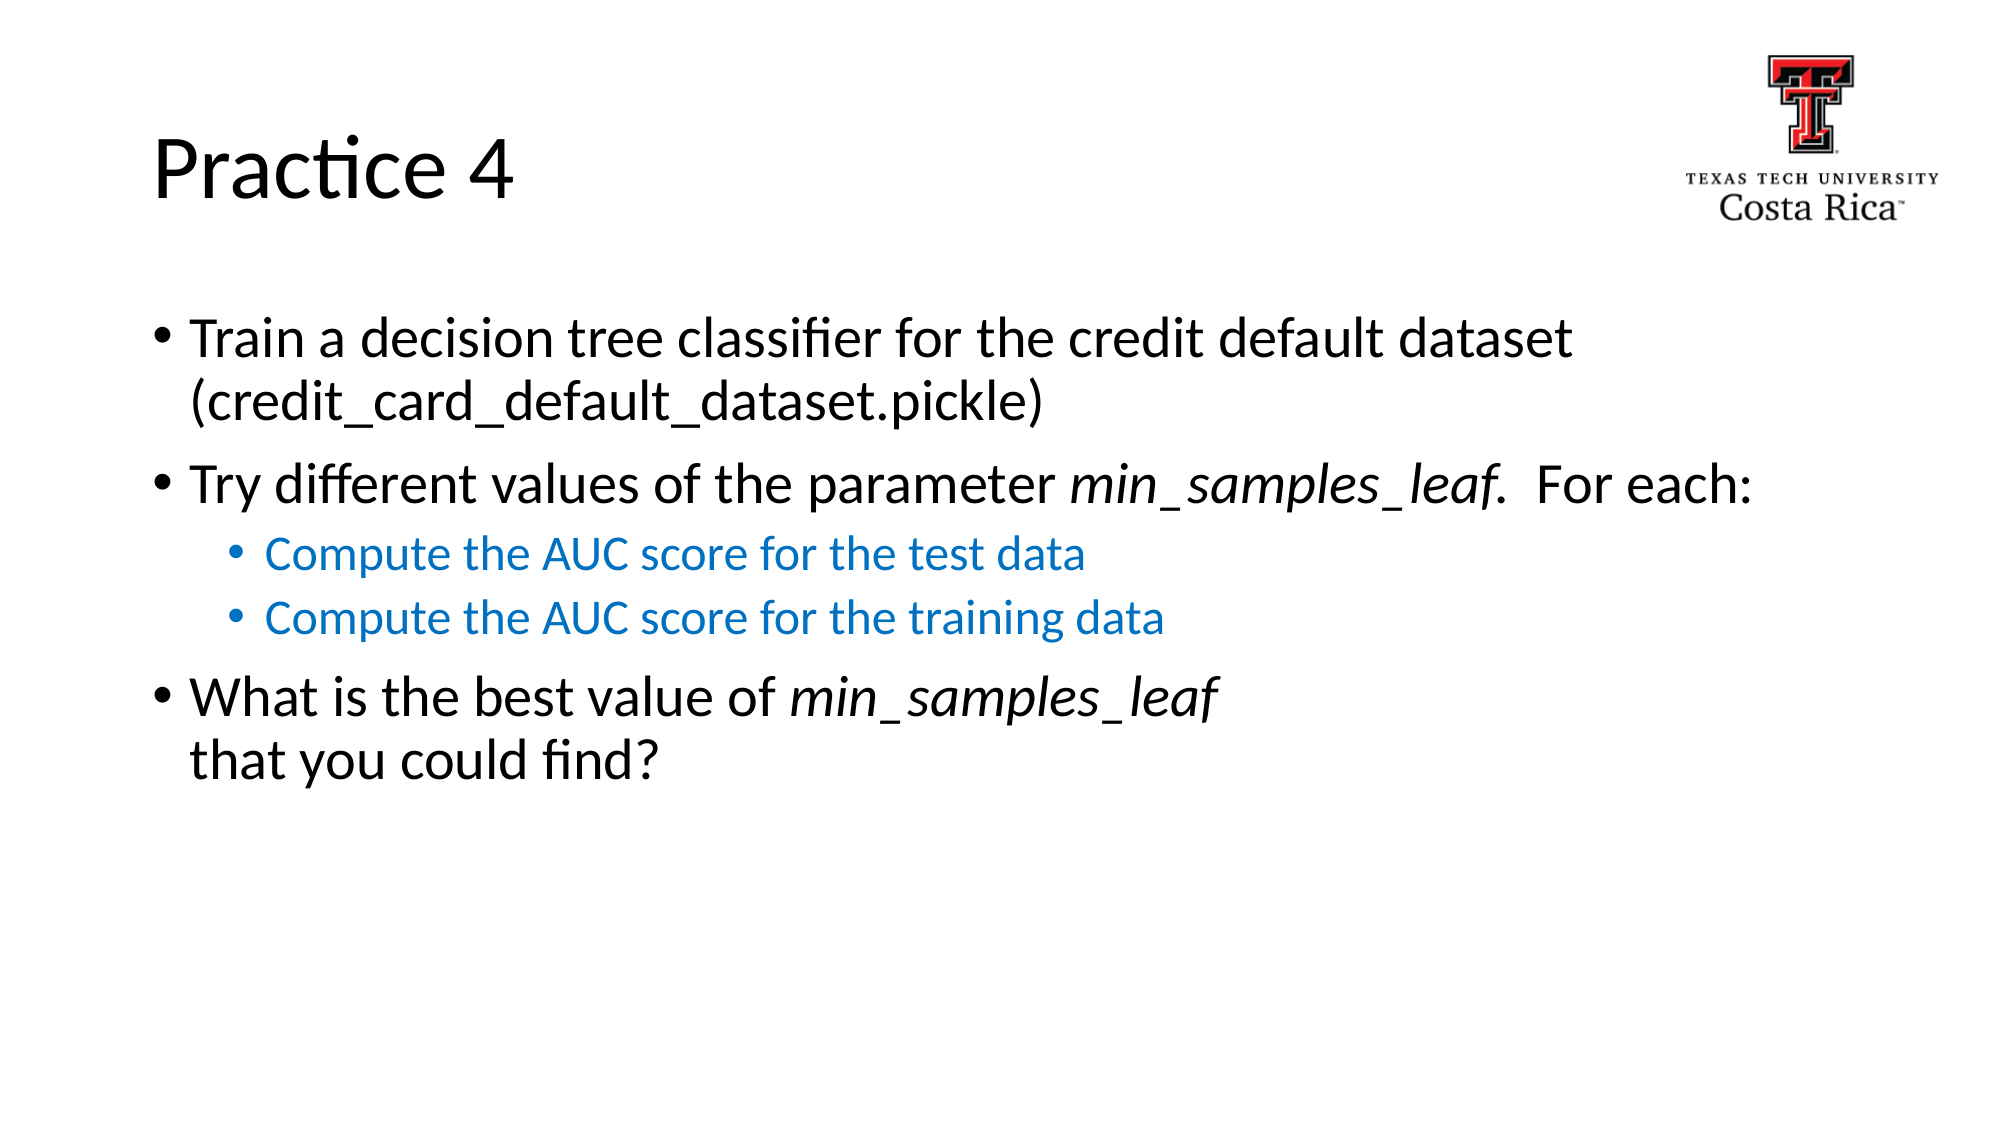

# Practice 4
Train a decision tree classifier for the credit default dataset (credit_card_default_dataset.pickle)
Try different values of the parameter min_samples_leaf.  For each:
Compute the AUC score for the test data
Compute the AUC score for the training data
What is the best value of min_samples_leaf
that you could find?